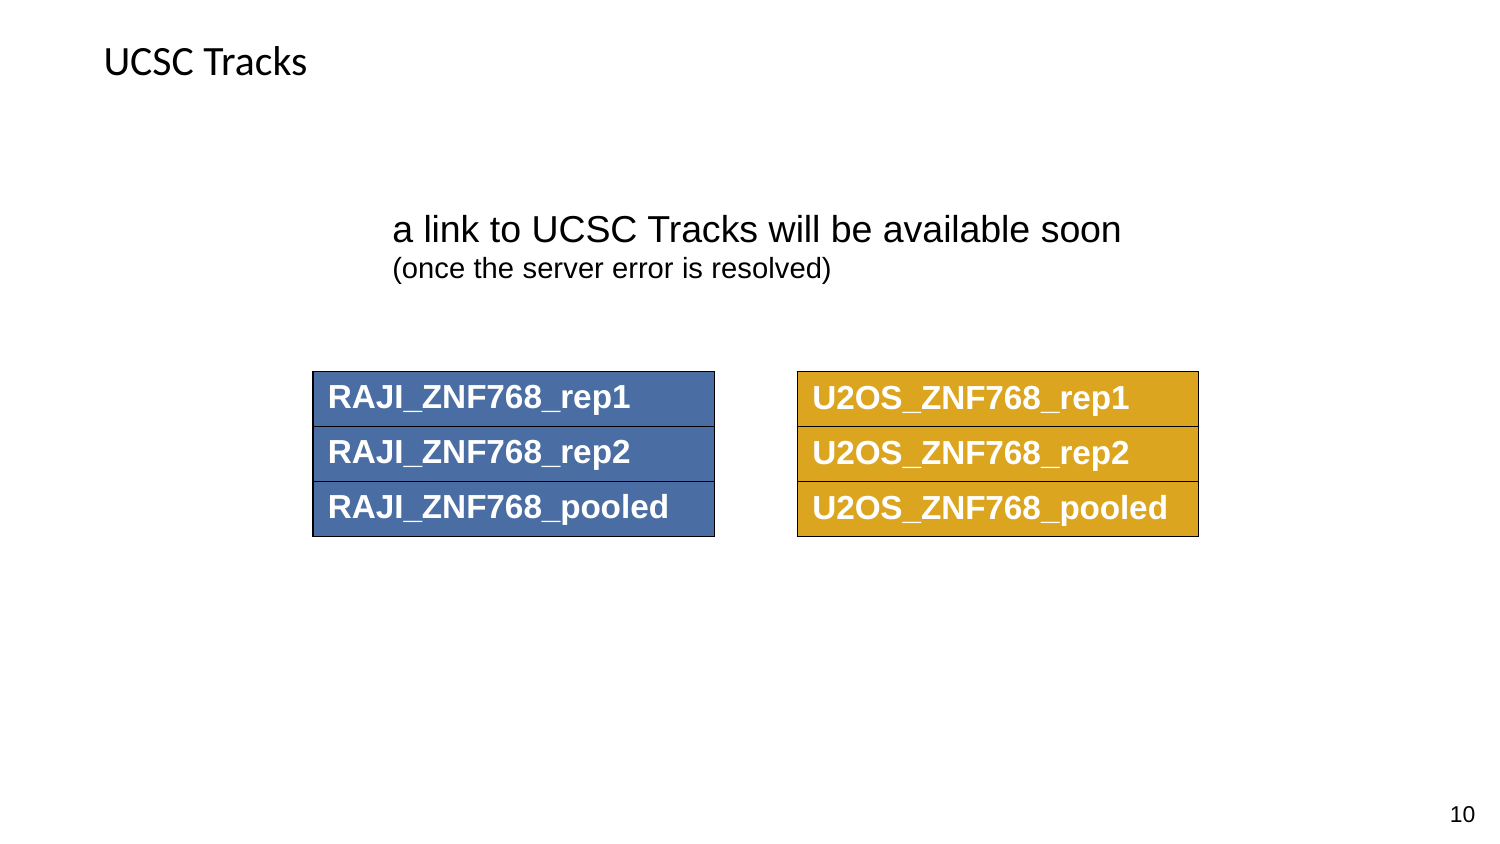

# UCSC Tracks
a link to UCSC Tracks will be available soon
(once the server error is resolved)
| RAJI\_ZNF768\_rep1 |
| --- |
| RAJI\_ZNF768\_rep2 |
| RAJI\_ZNF768\_pooled |
| U2OS\_ZNF768\_rep1 |
| --- |
| U2OS\_ZNF768\_rep2 |
| U2OS\_ZNF768\_pooled |
10